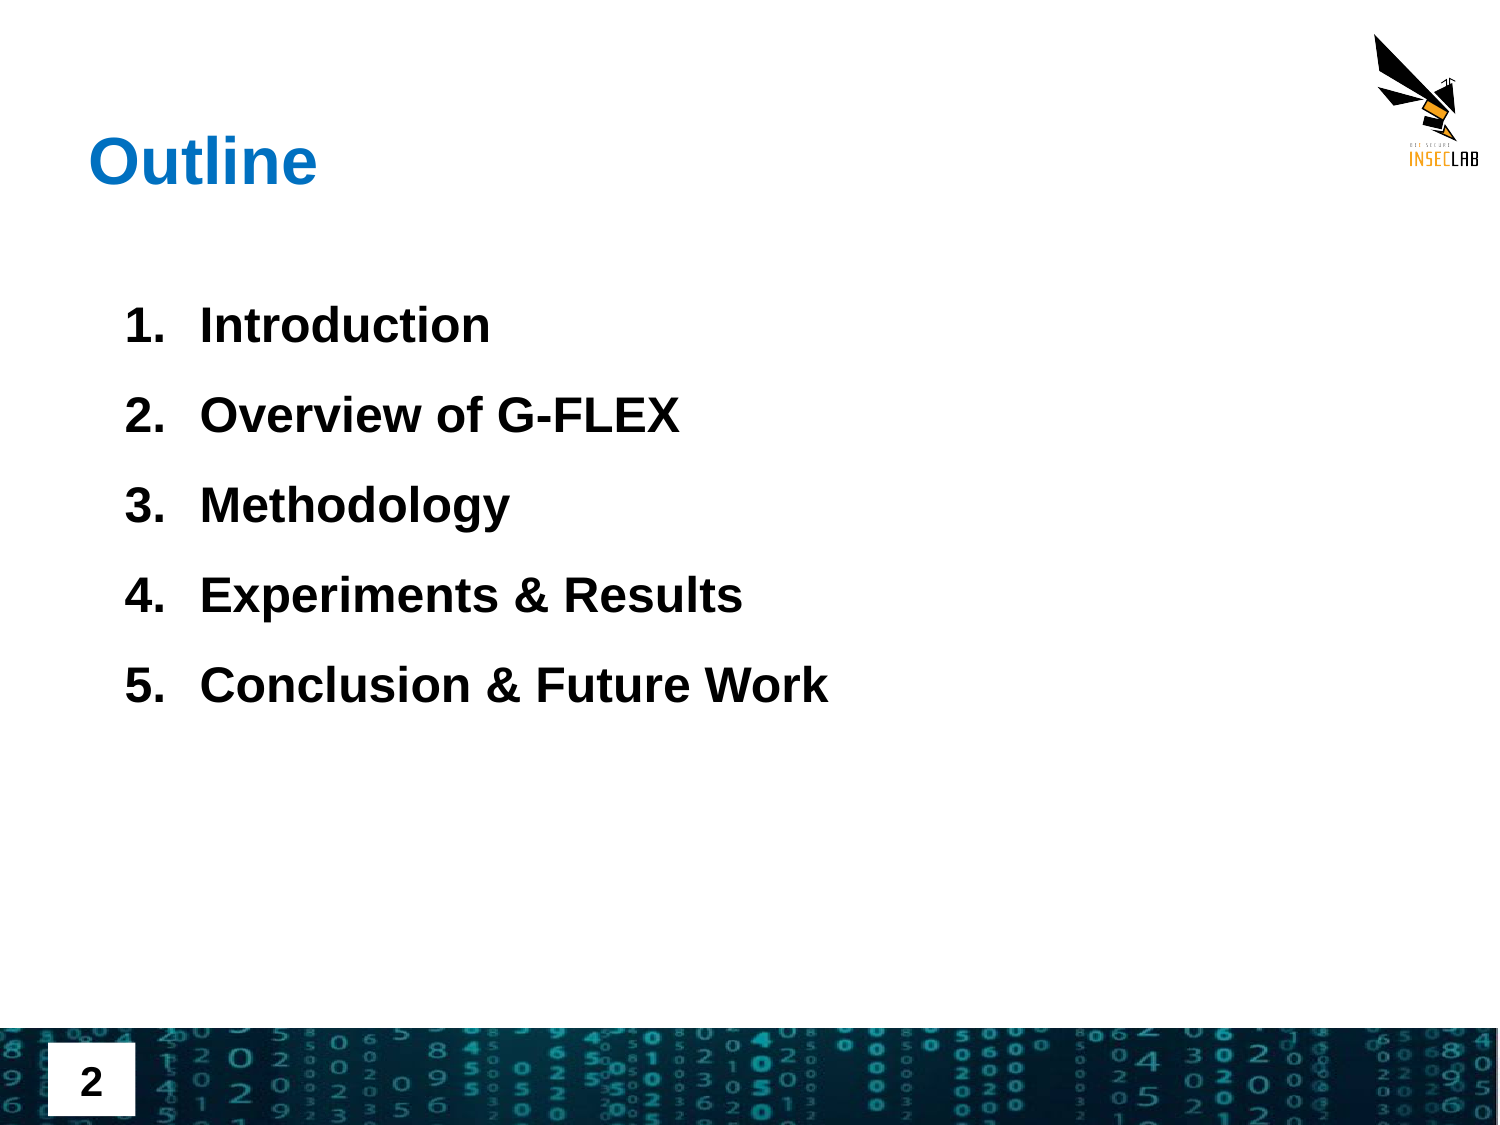

Outline
Introduction
Overview of G-FLEX
Methodology
Experiments & Results
Conclusion & Future Work